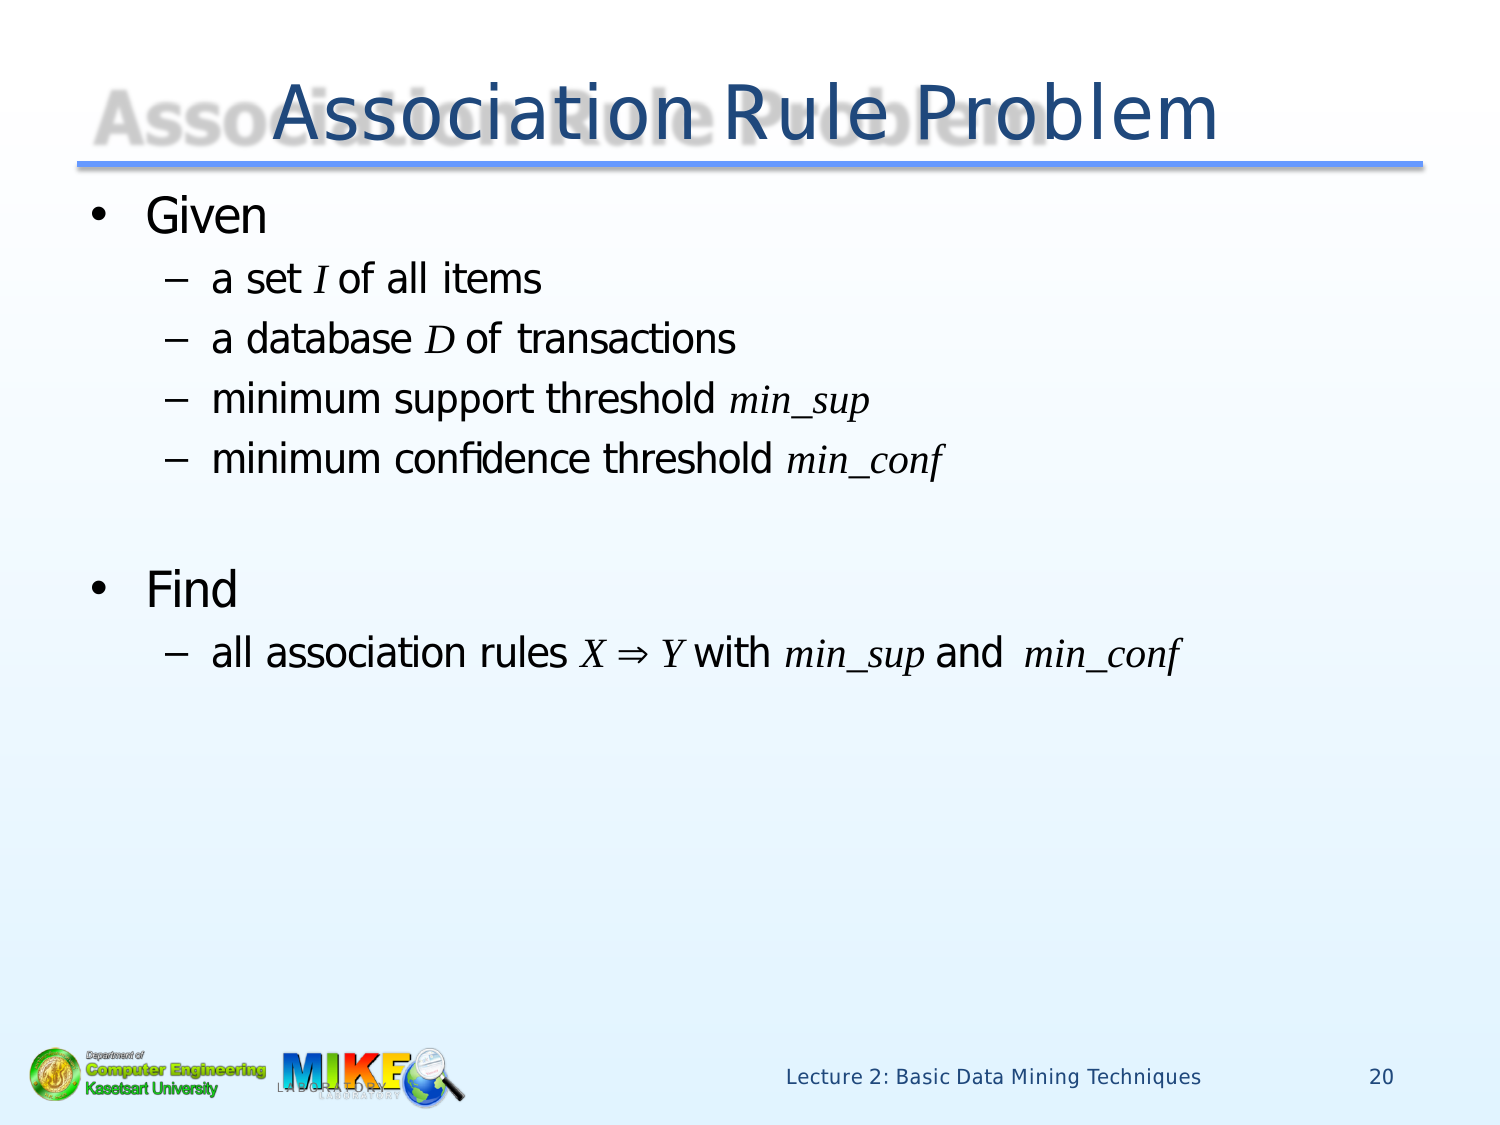

# Association Rule Problem
Given
a set I of all items
a database D of transactions
minimum support threshold min_sup
minimum confidence threshold min_conf

Find
all association rules X ⇒ Y with min_sup and min_conf
Lecture 2: Basic Data Mining Techniques
20